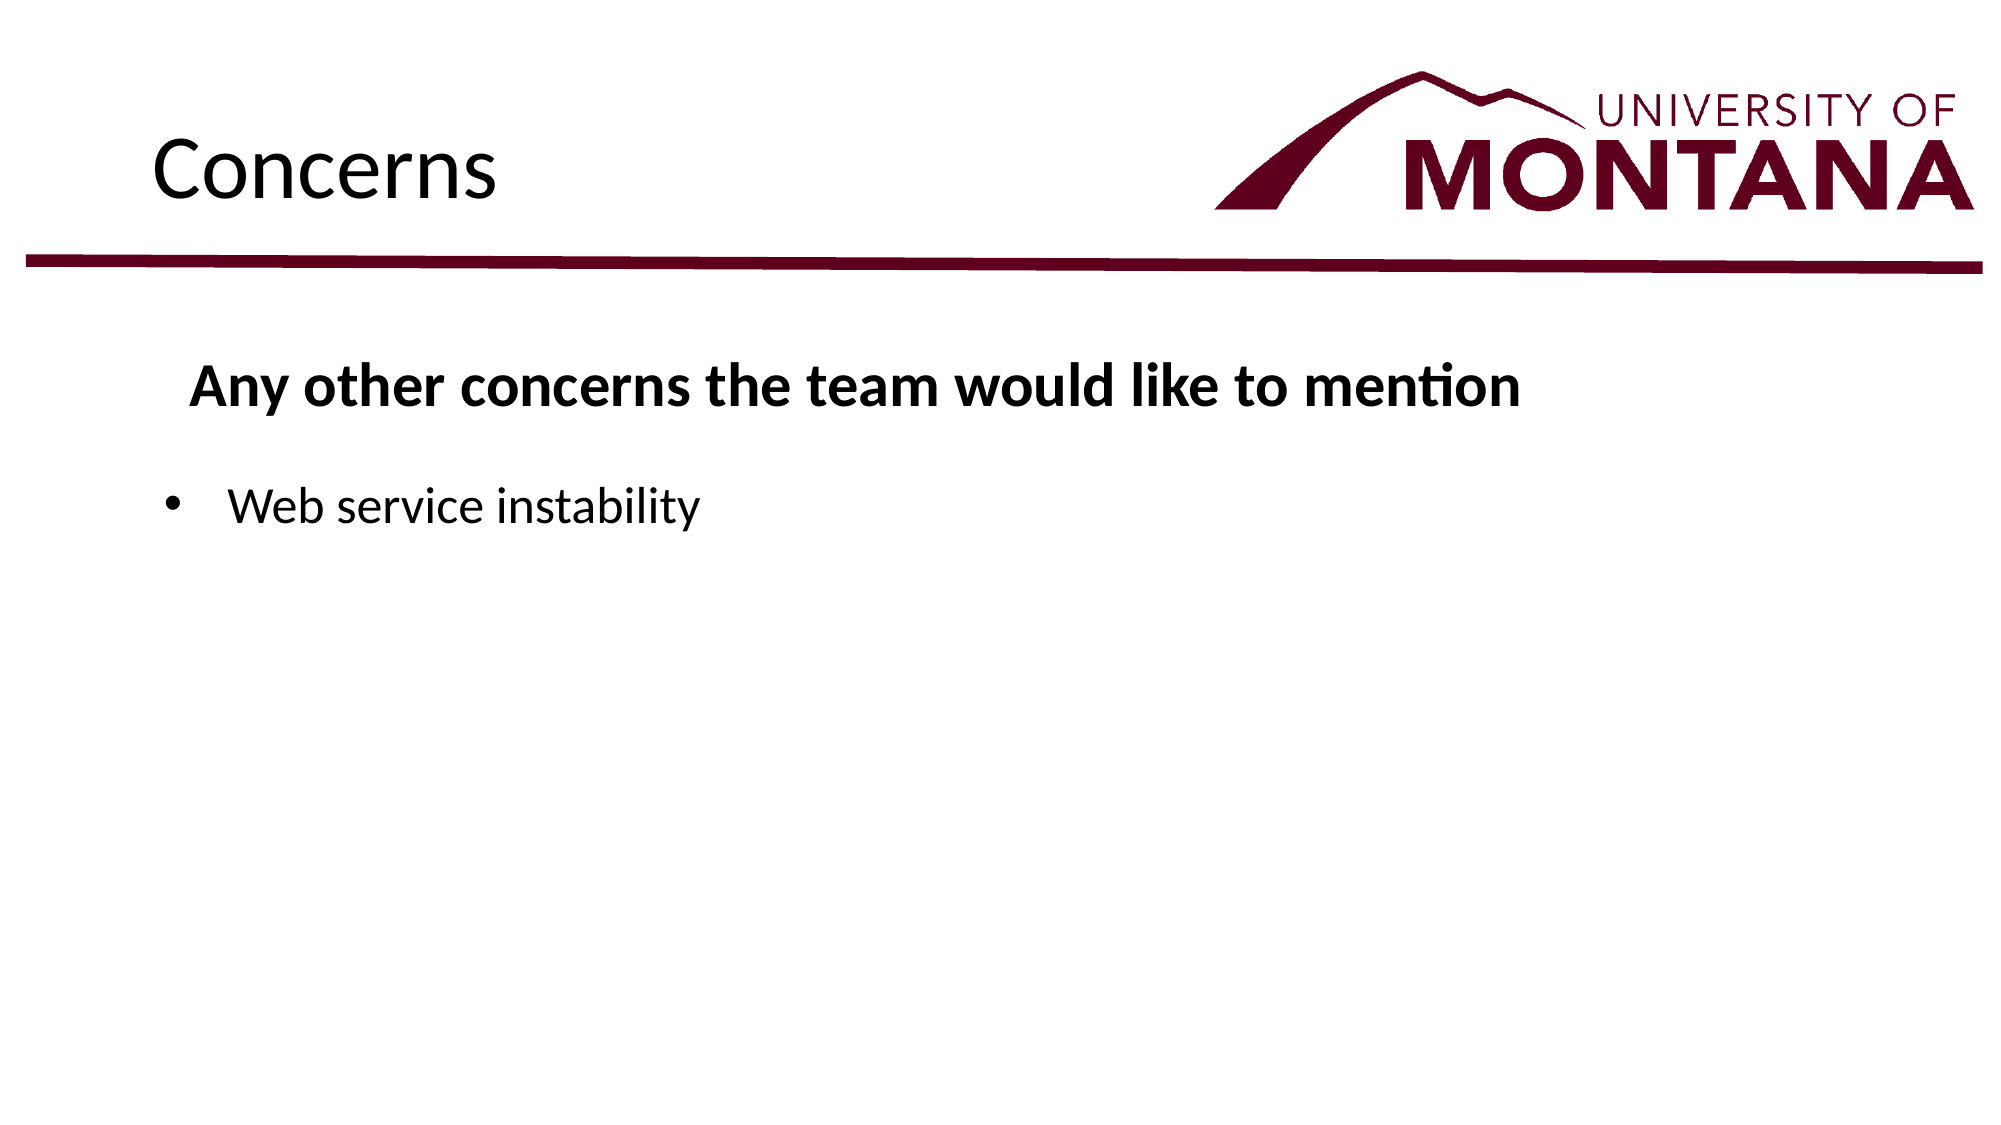

# Concerns
Any other concerns the team would like to mention
Web service instability